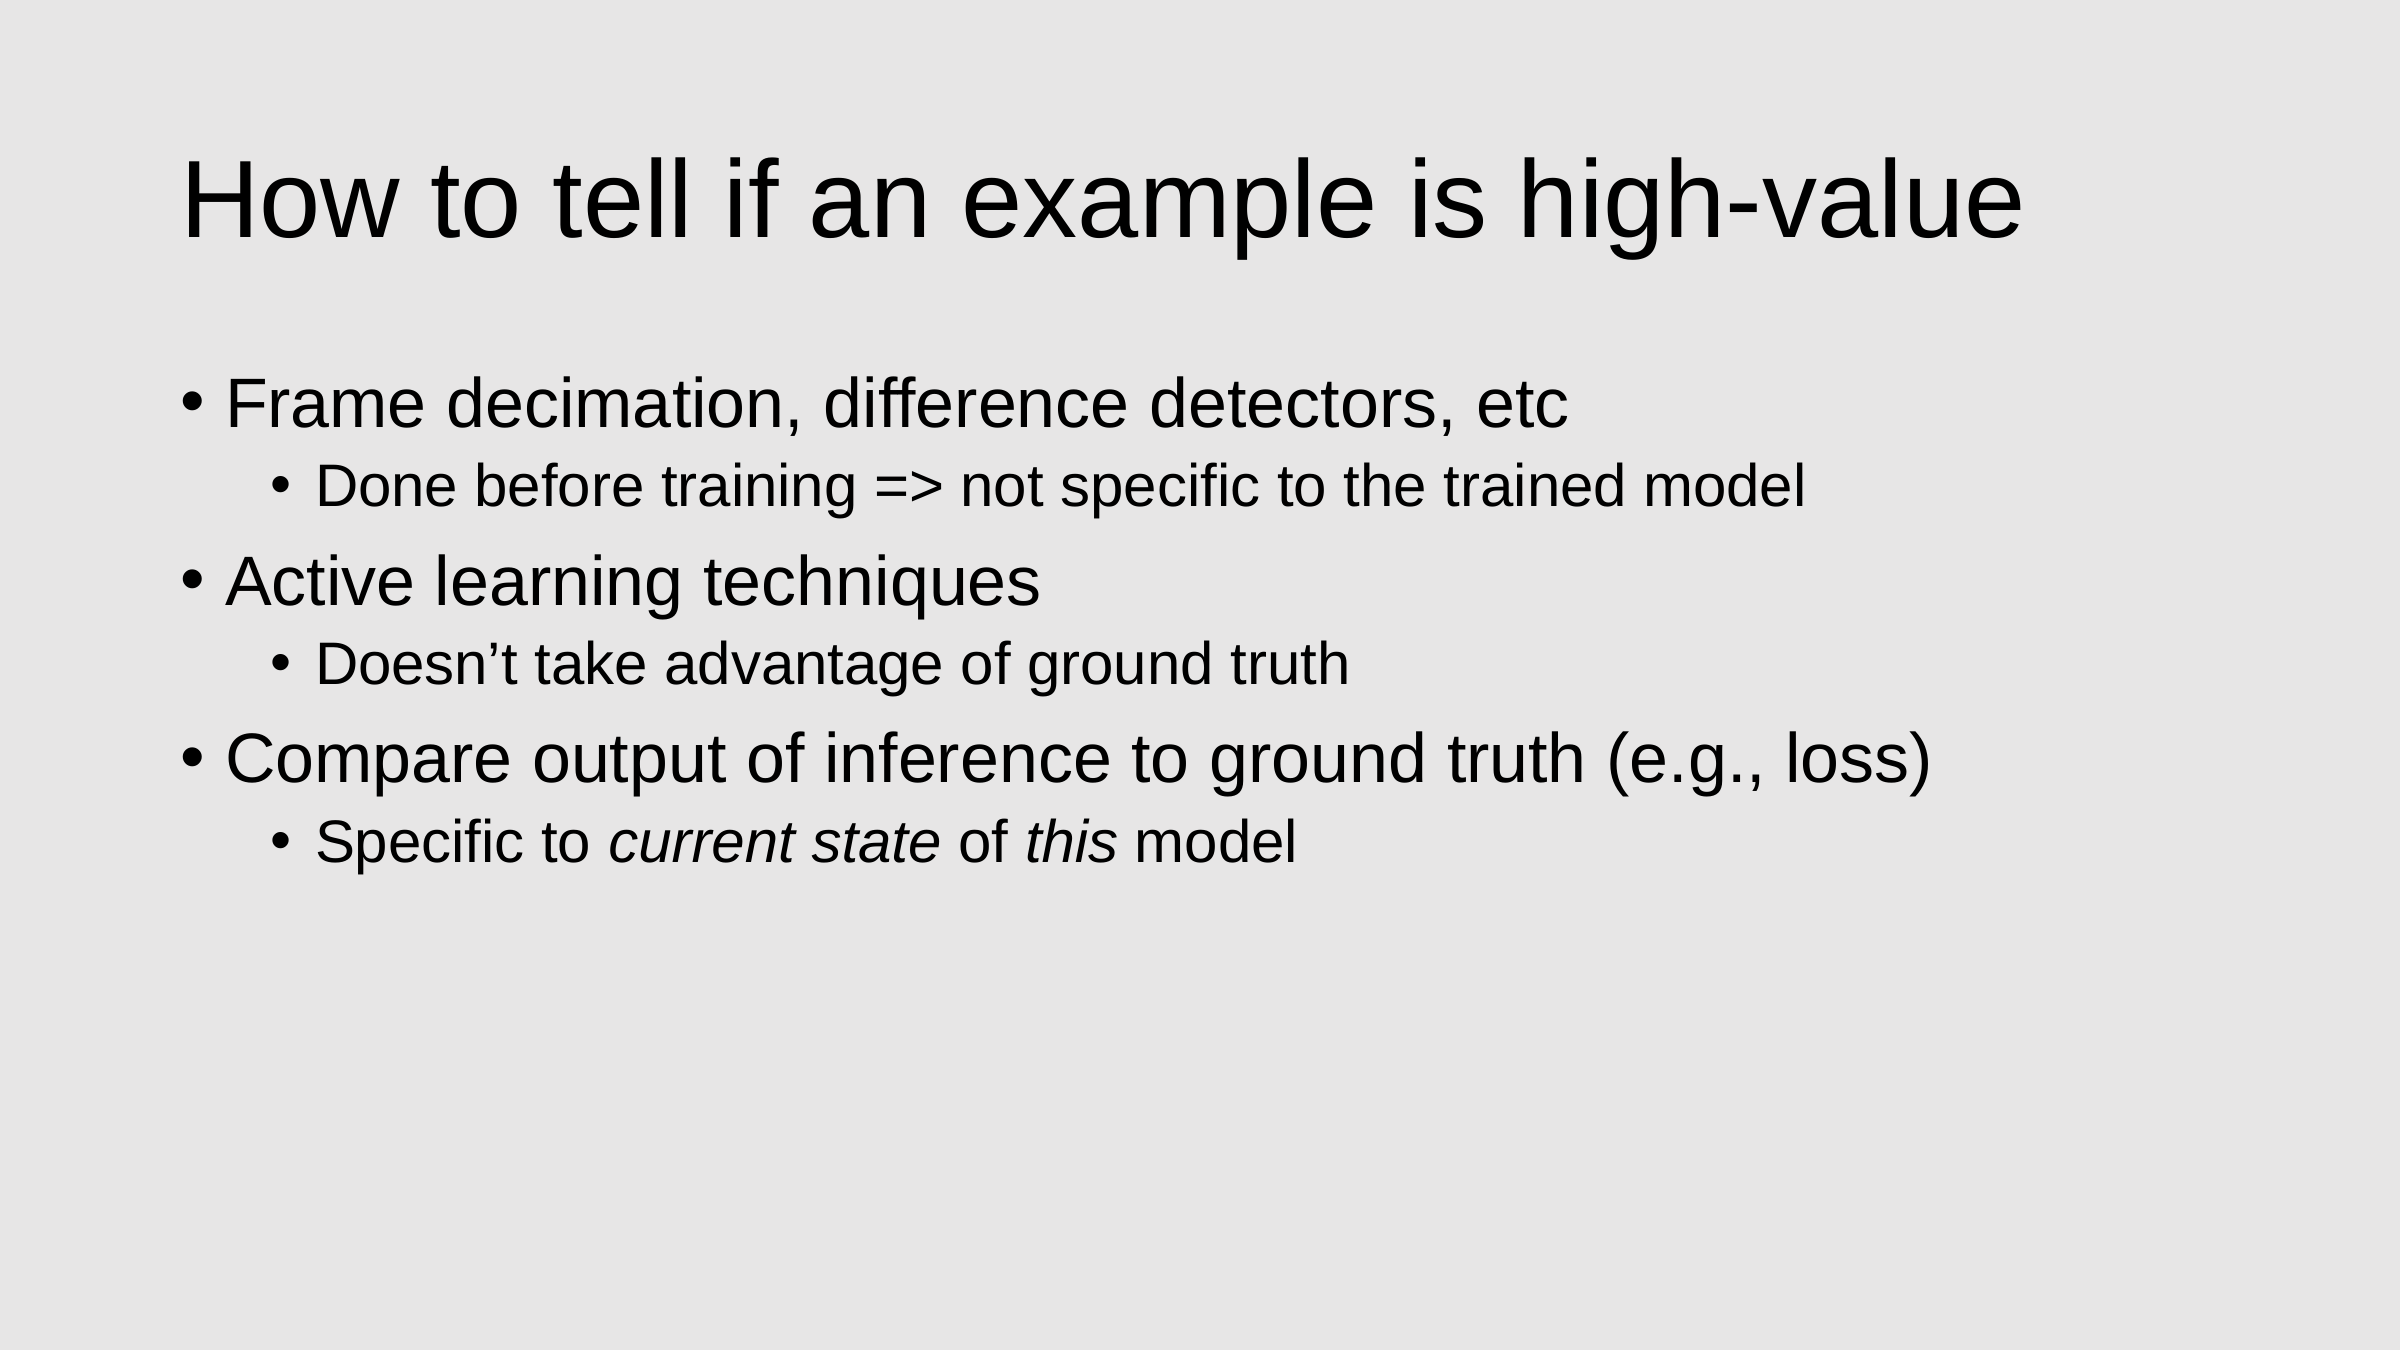

# How to tell if an example is high-value
Frame decimation, difference detectors, etc
Done before training => not specific to the trained model
Active learning techniques
Doesn’t take advantage of ground truth
Compare output of inference to ground truth (e.g., loss)
Specific to current state of this model